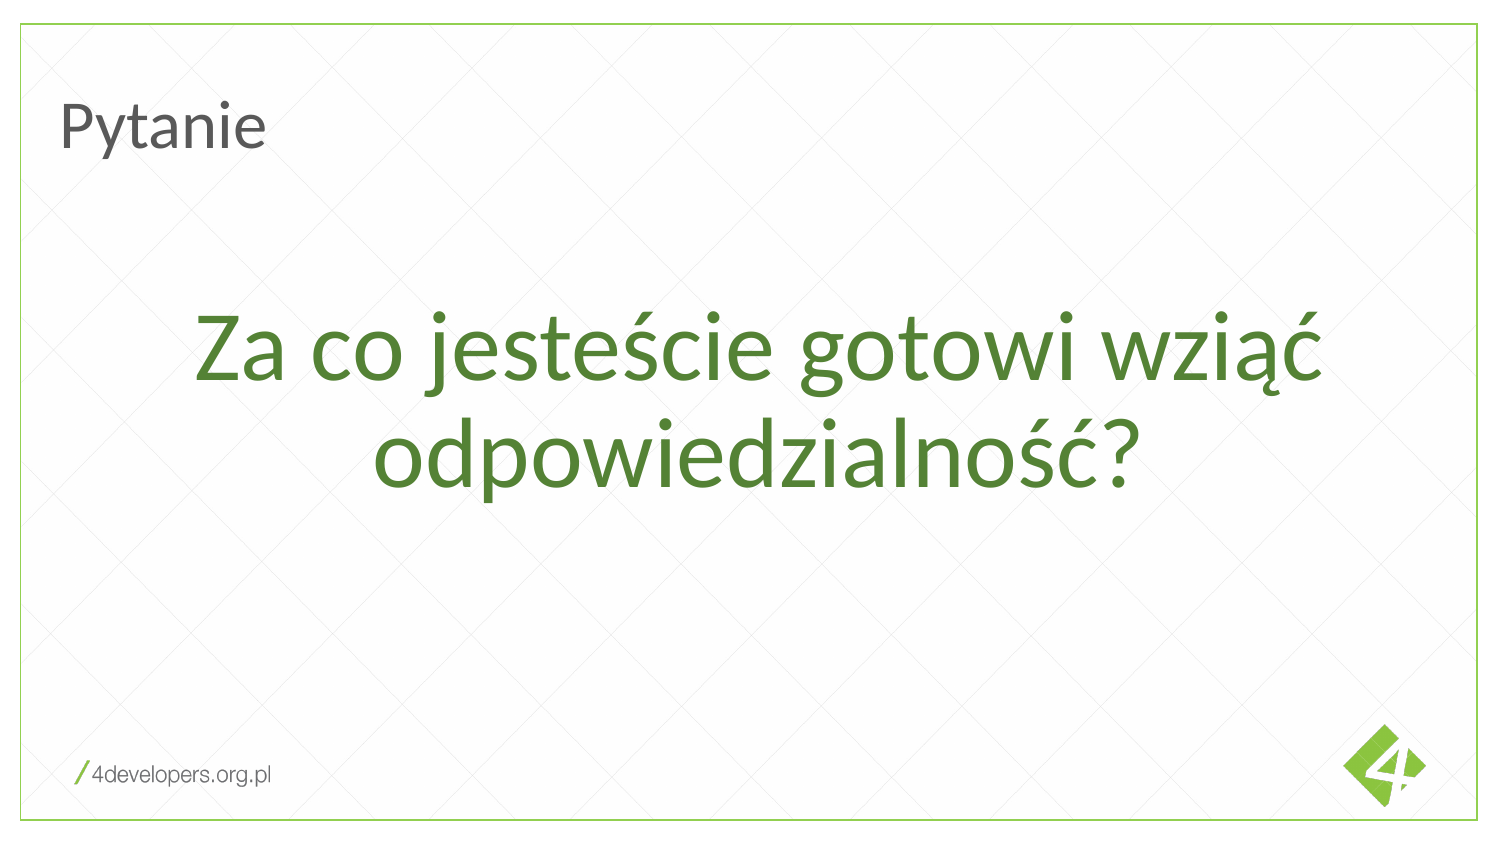

Pytanie
Za co jesteście gotowi wziąć odpowiedzialność?